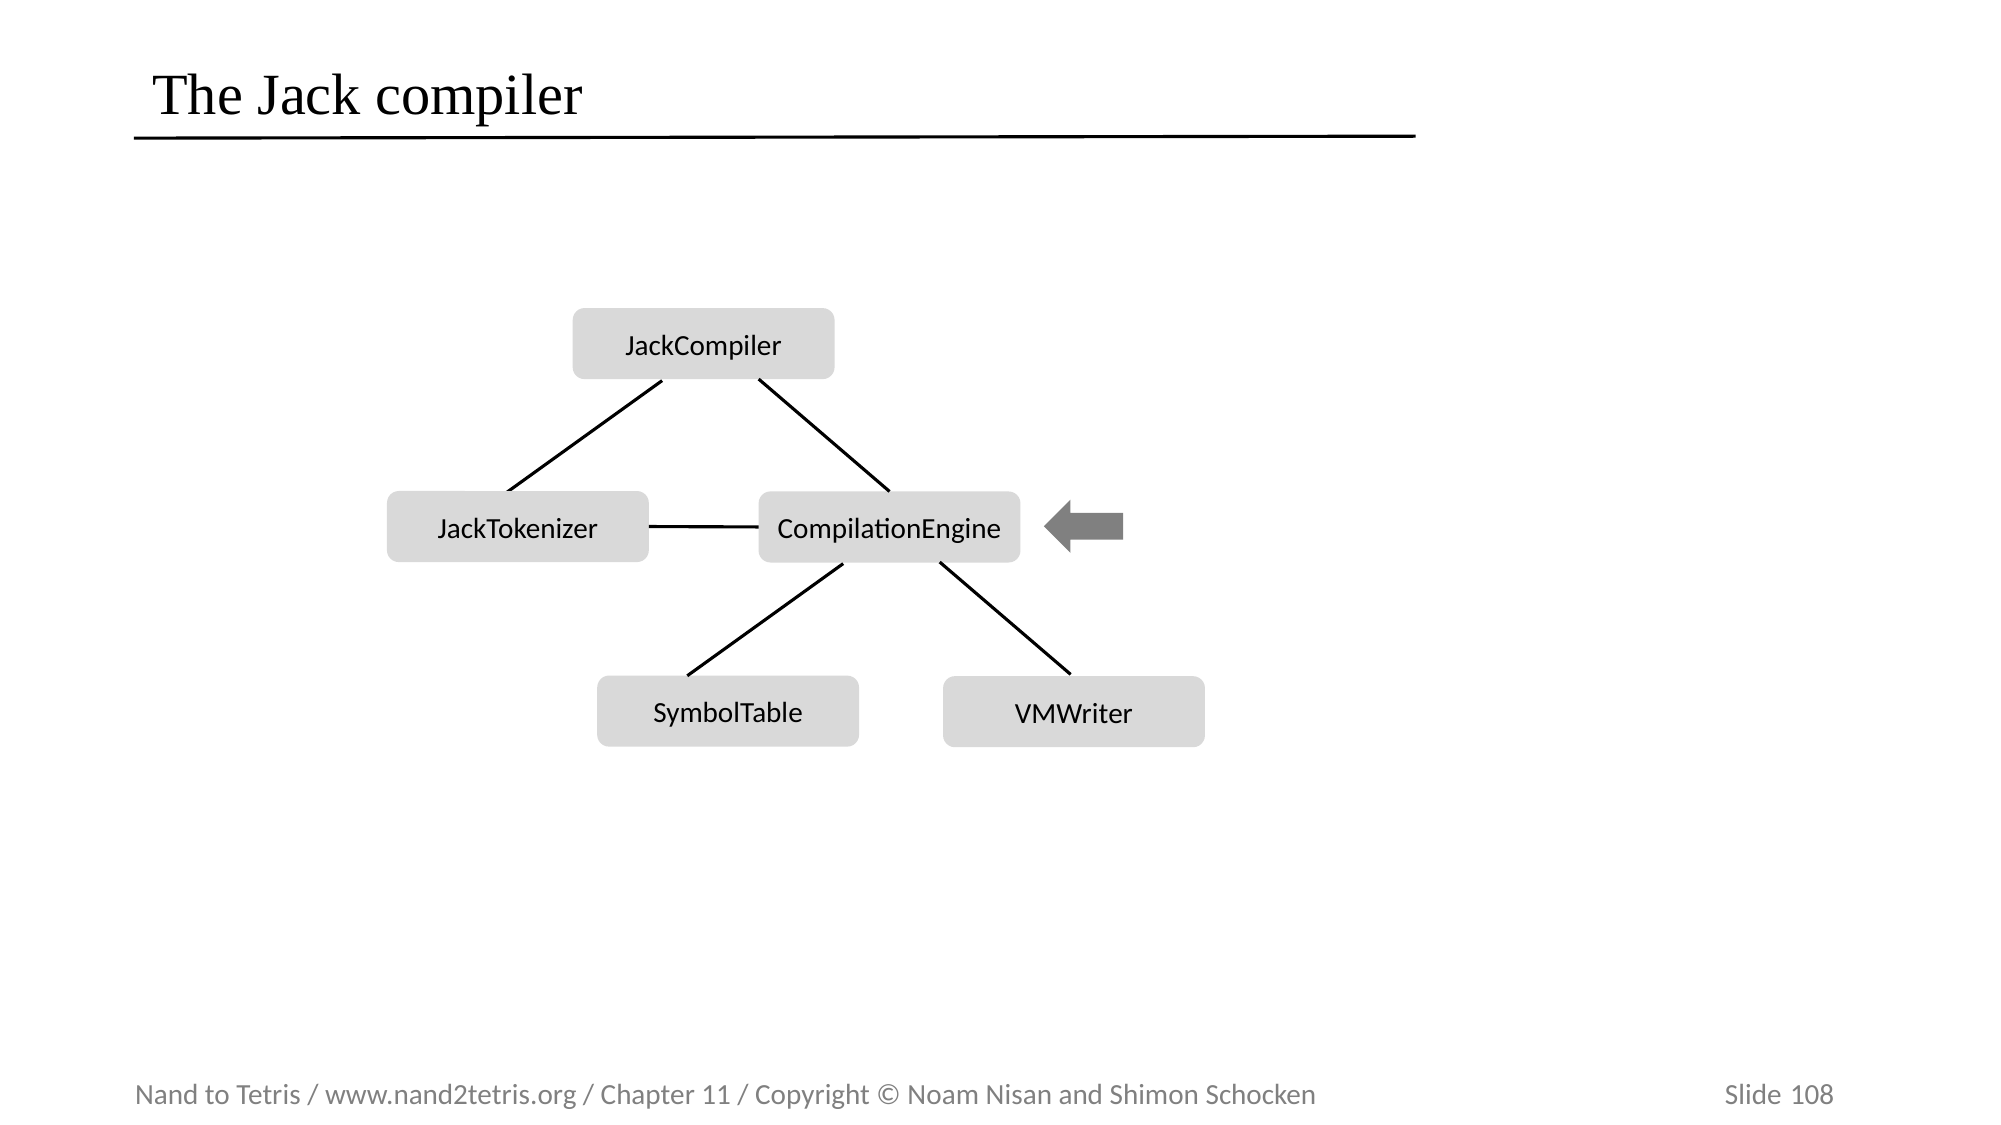

# The Jack compiler
JackCompiler
JackTokenizer
CompilationEngine

SymbolTable
VMWriter